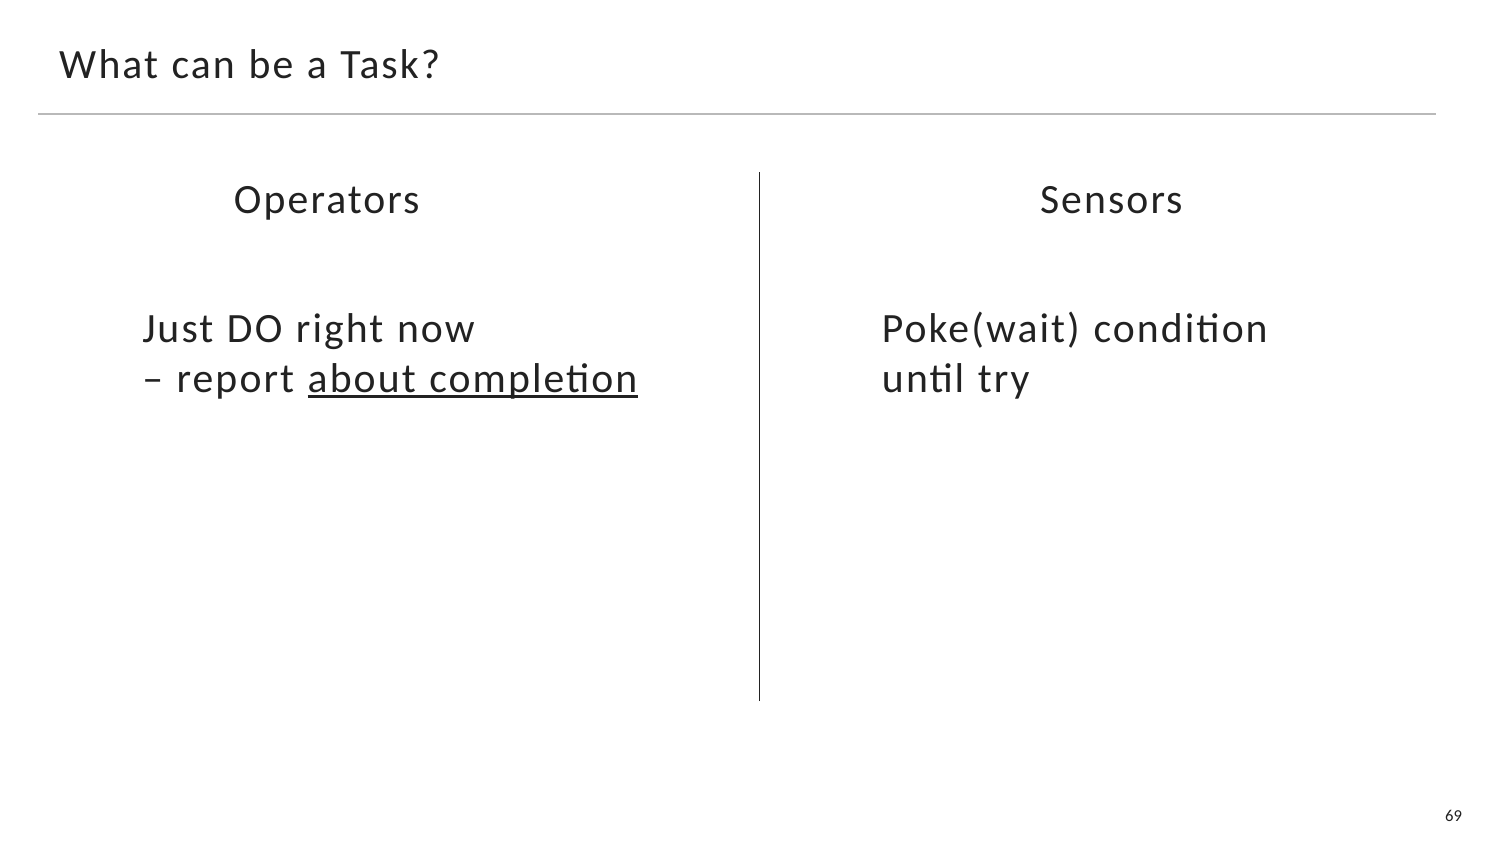

# What can be a Task?
Operators
Sensors
Just DO right now
– report about completion
Poke(wait) condition
until try
69